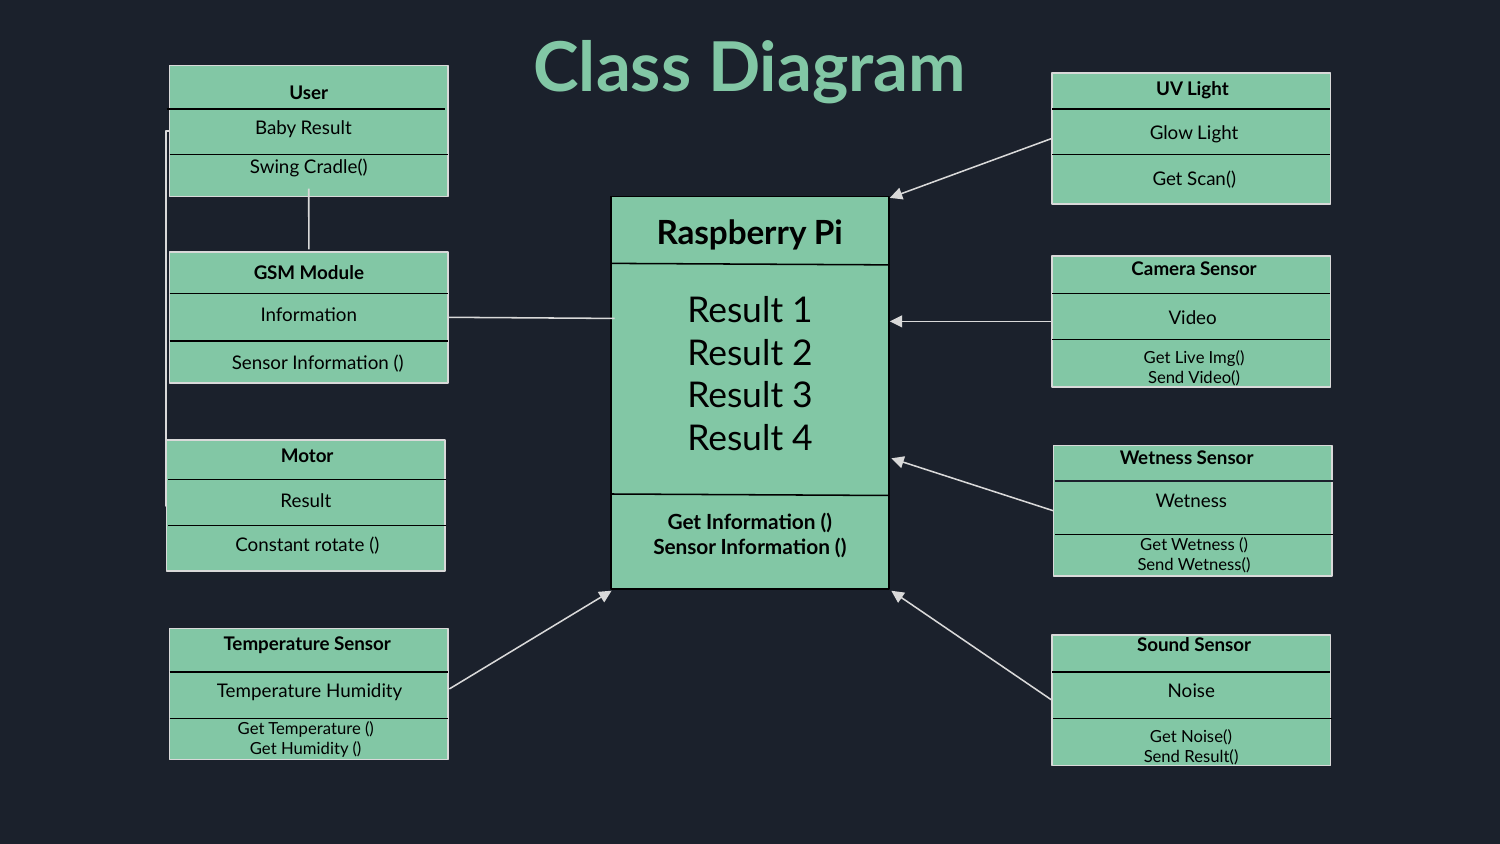

Class Diagram
UV Light

User

Baby Result
Glow Light
Swing Cradle()
Get Scan()

Raspberry Pi
Camera Sensor
GSM Module

Result 1
Result 2
Result 3
Result 4
Video
Information
Get Live Img()
Send Video()
Sensor Information ()
Motor
Wetness Sensor

Result
Wetness
Get Information ()
Sensor Information ()
Get Wetness ()
Send Wetness()
Constant rotate ()
Temperature Sensor
Sound Sensor

Noise
Temperature Humidity
Get Temperature ()
Get Humidity ()
Get Noise()
Send Result()